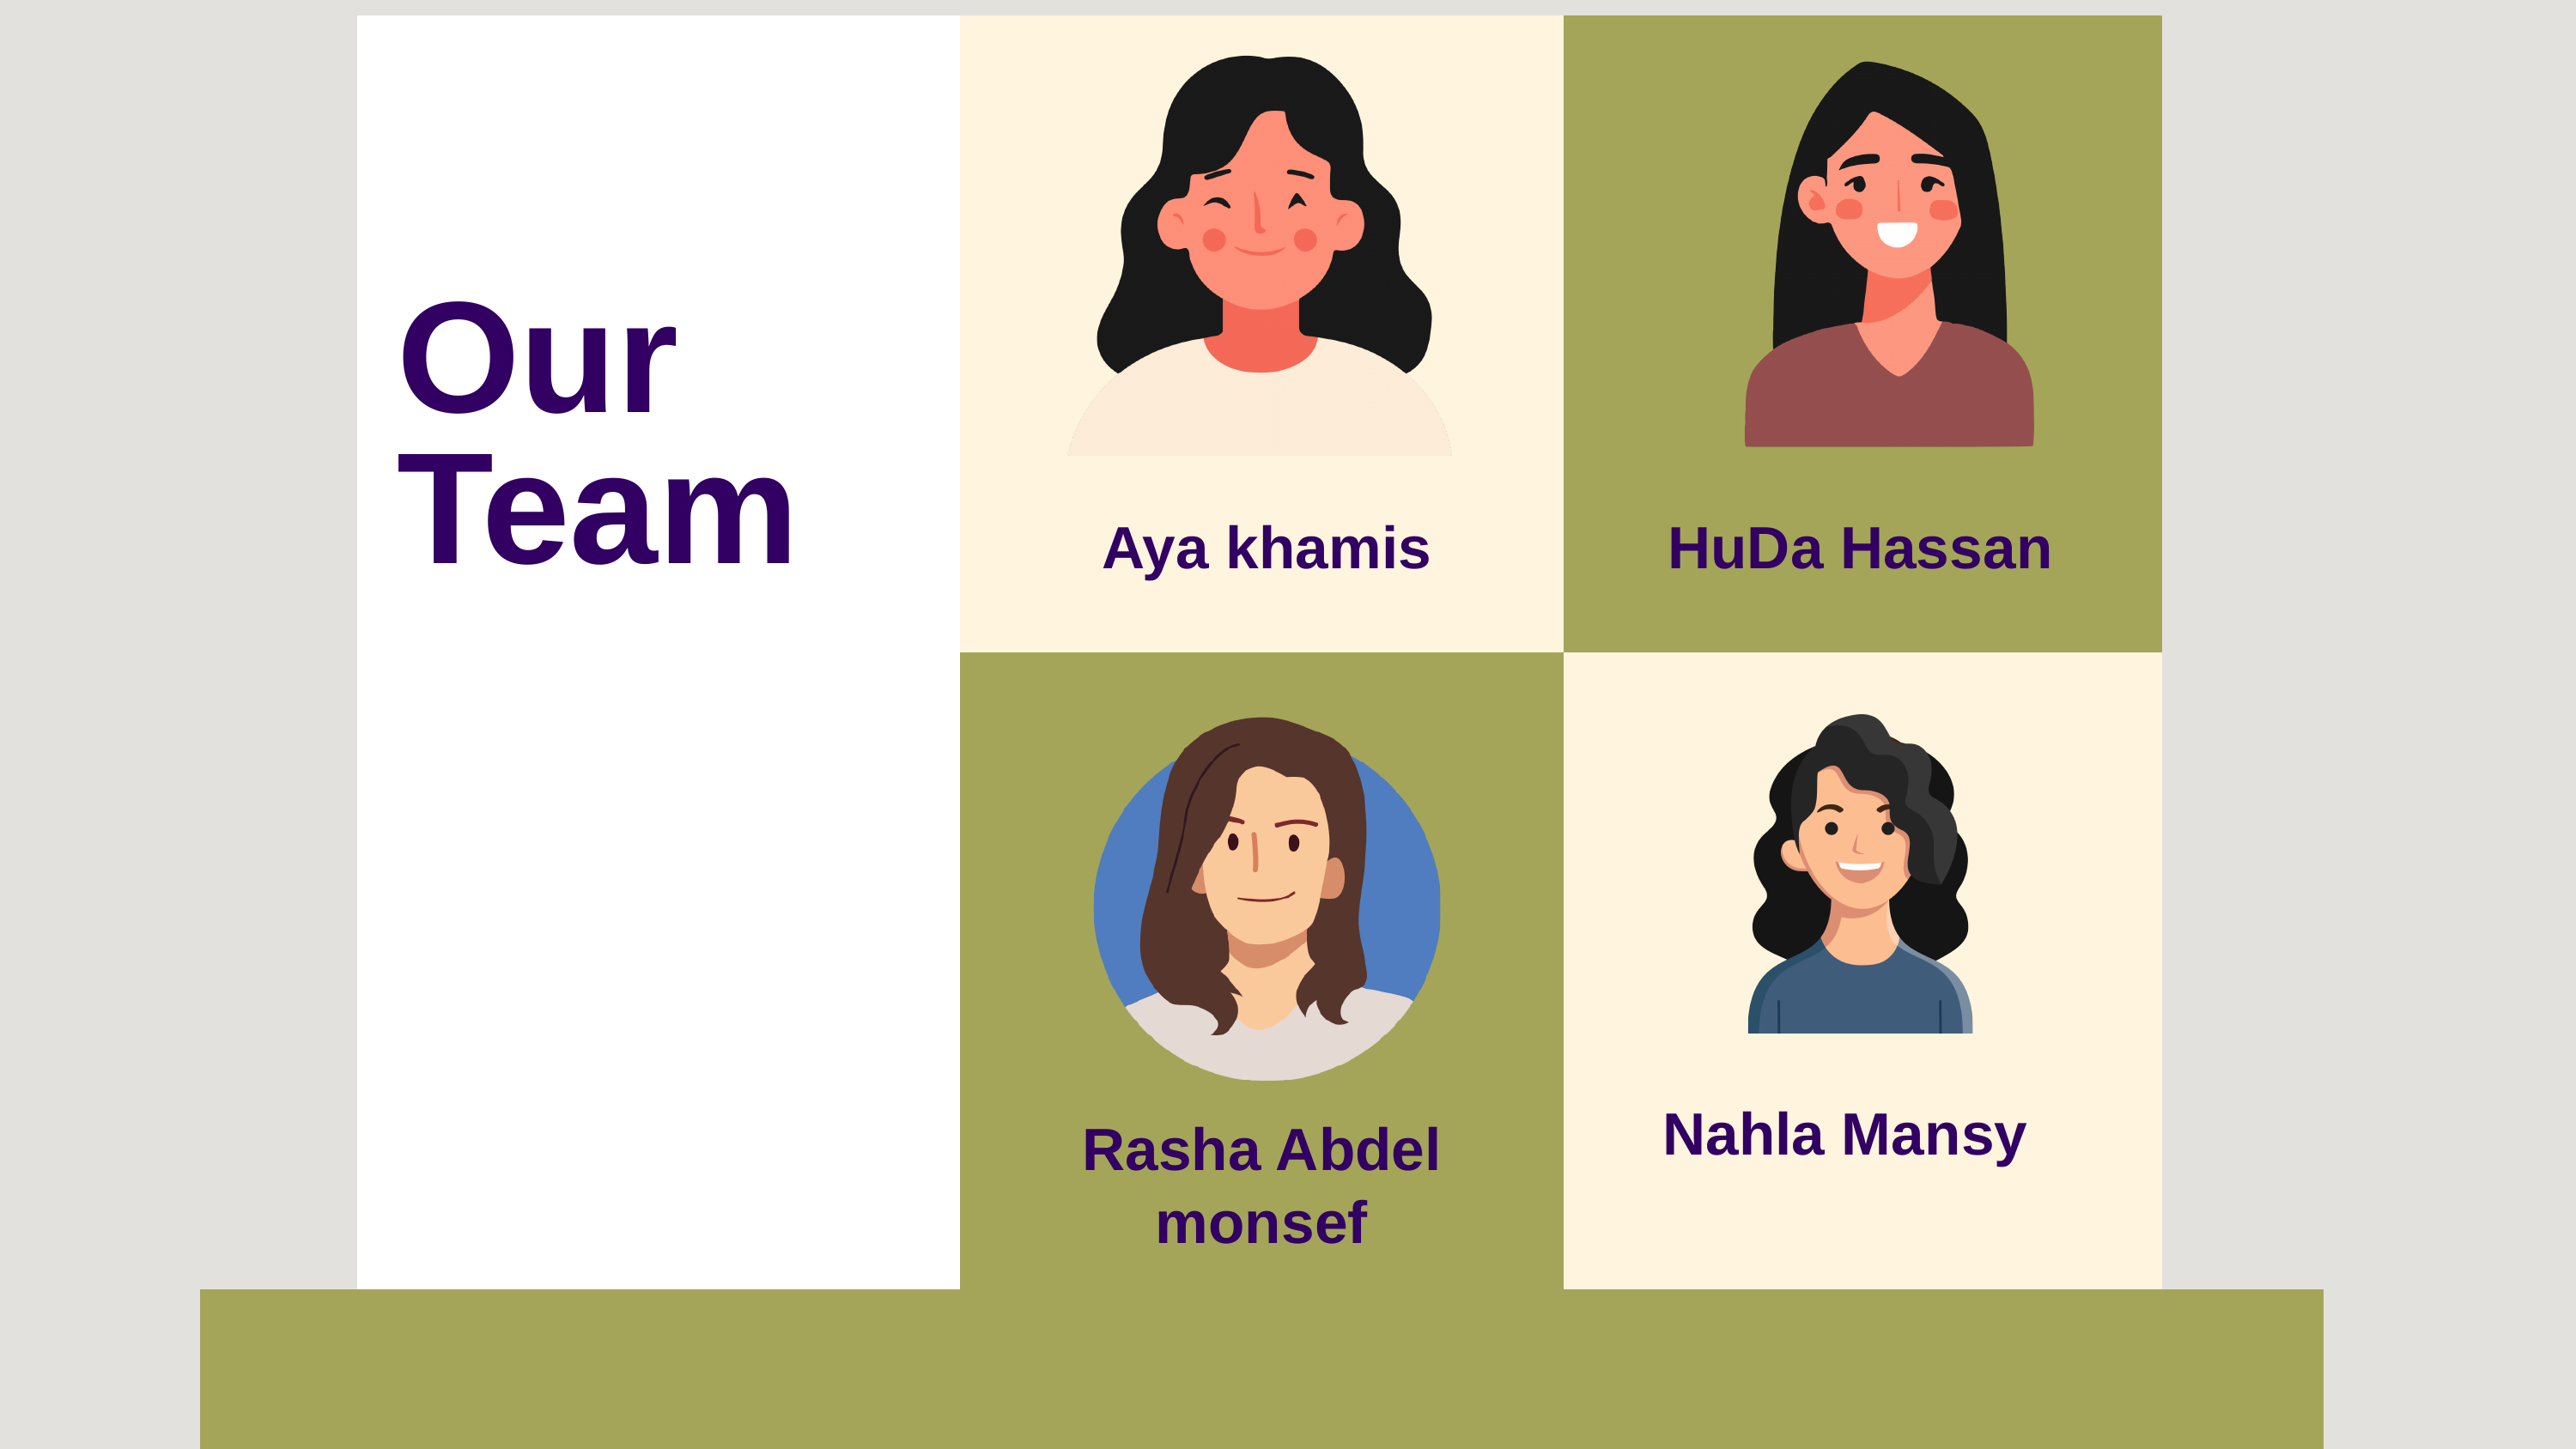

Our  Team
Aya khamis
HuDa Hassan

Nahla Mansy
Rasha Abdel monsef